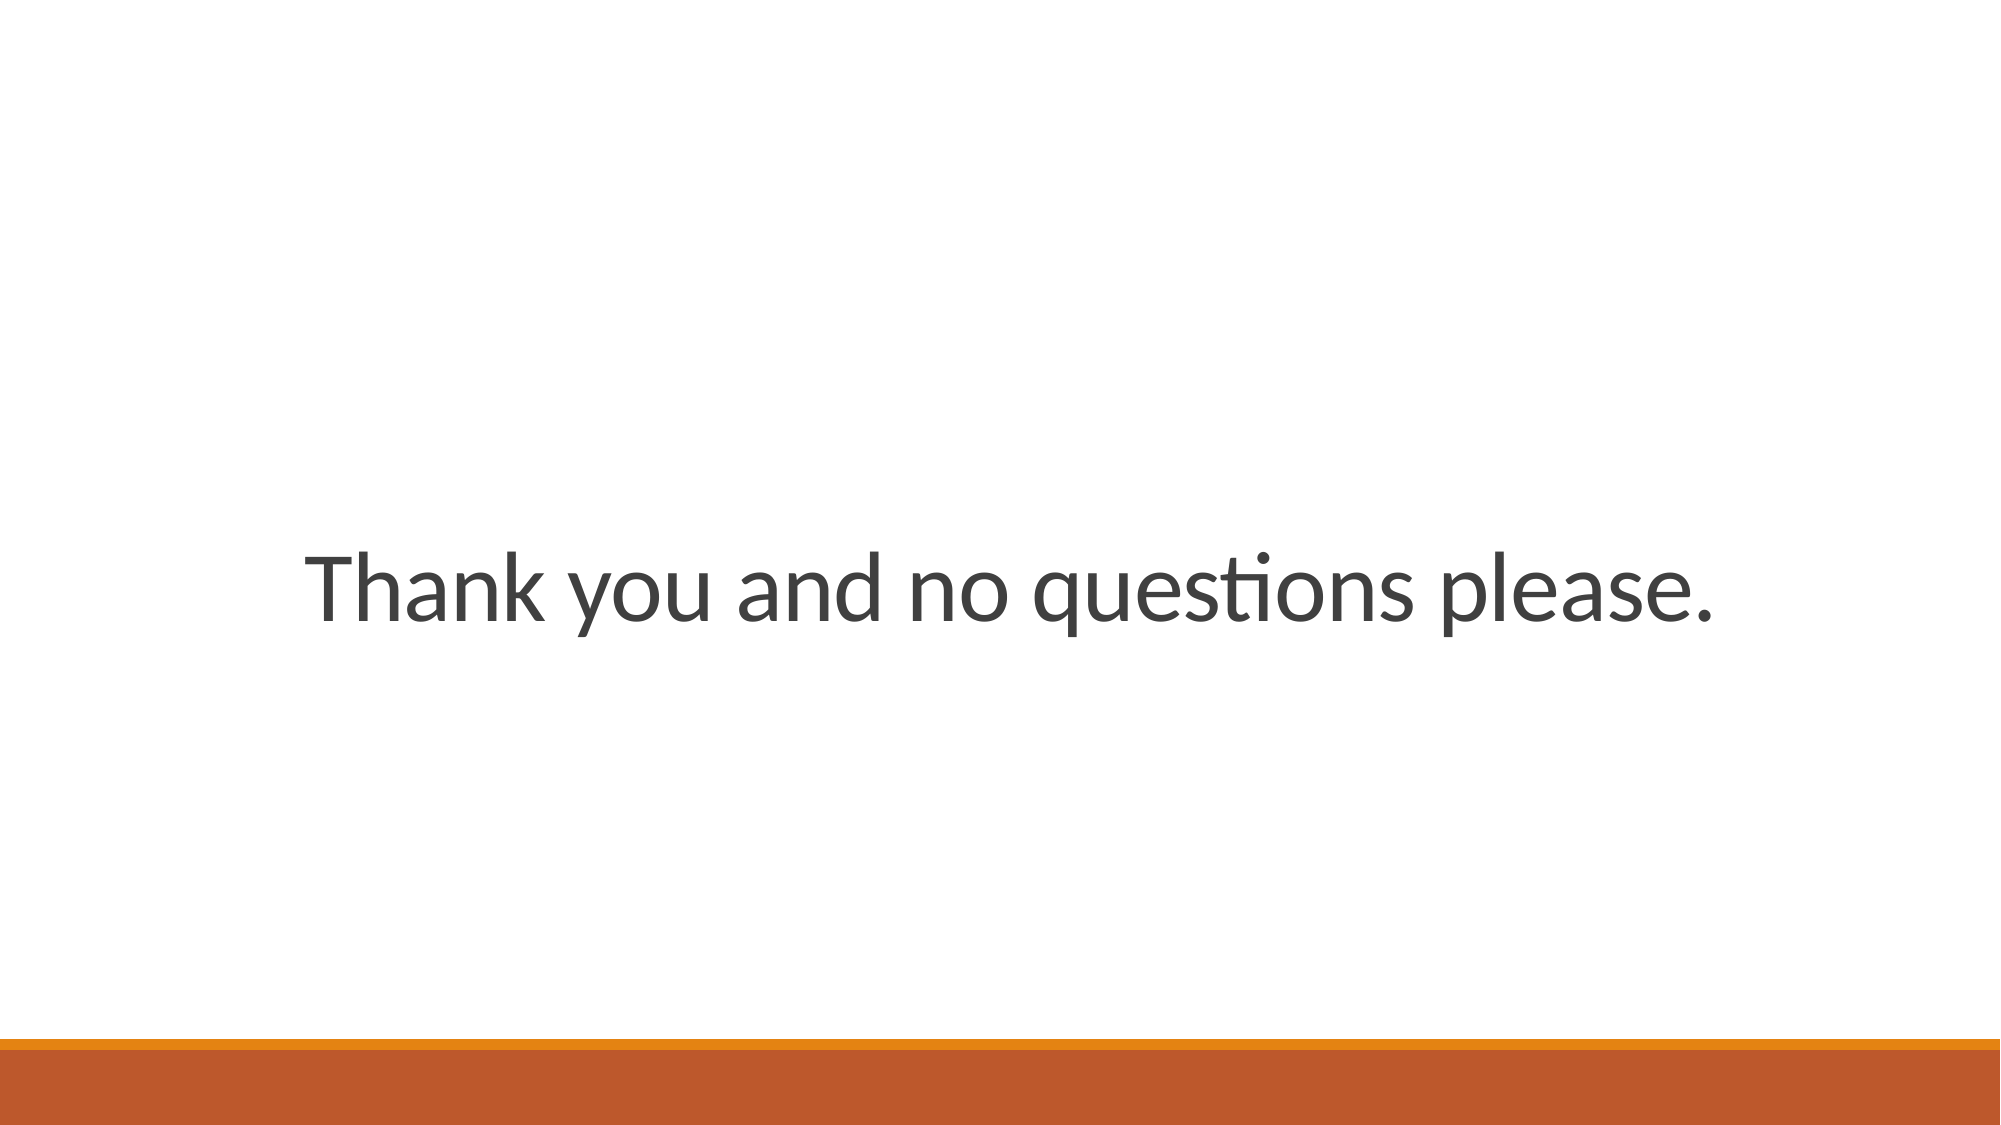

# Thank you and no questions please.